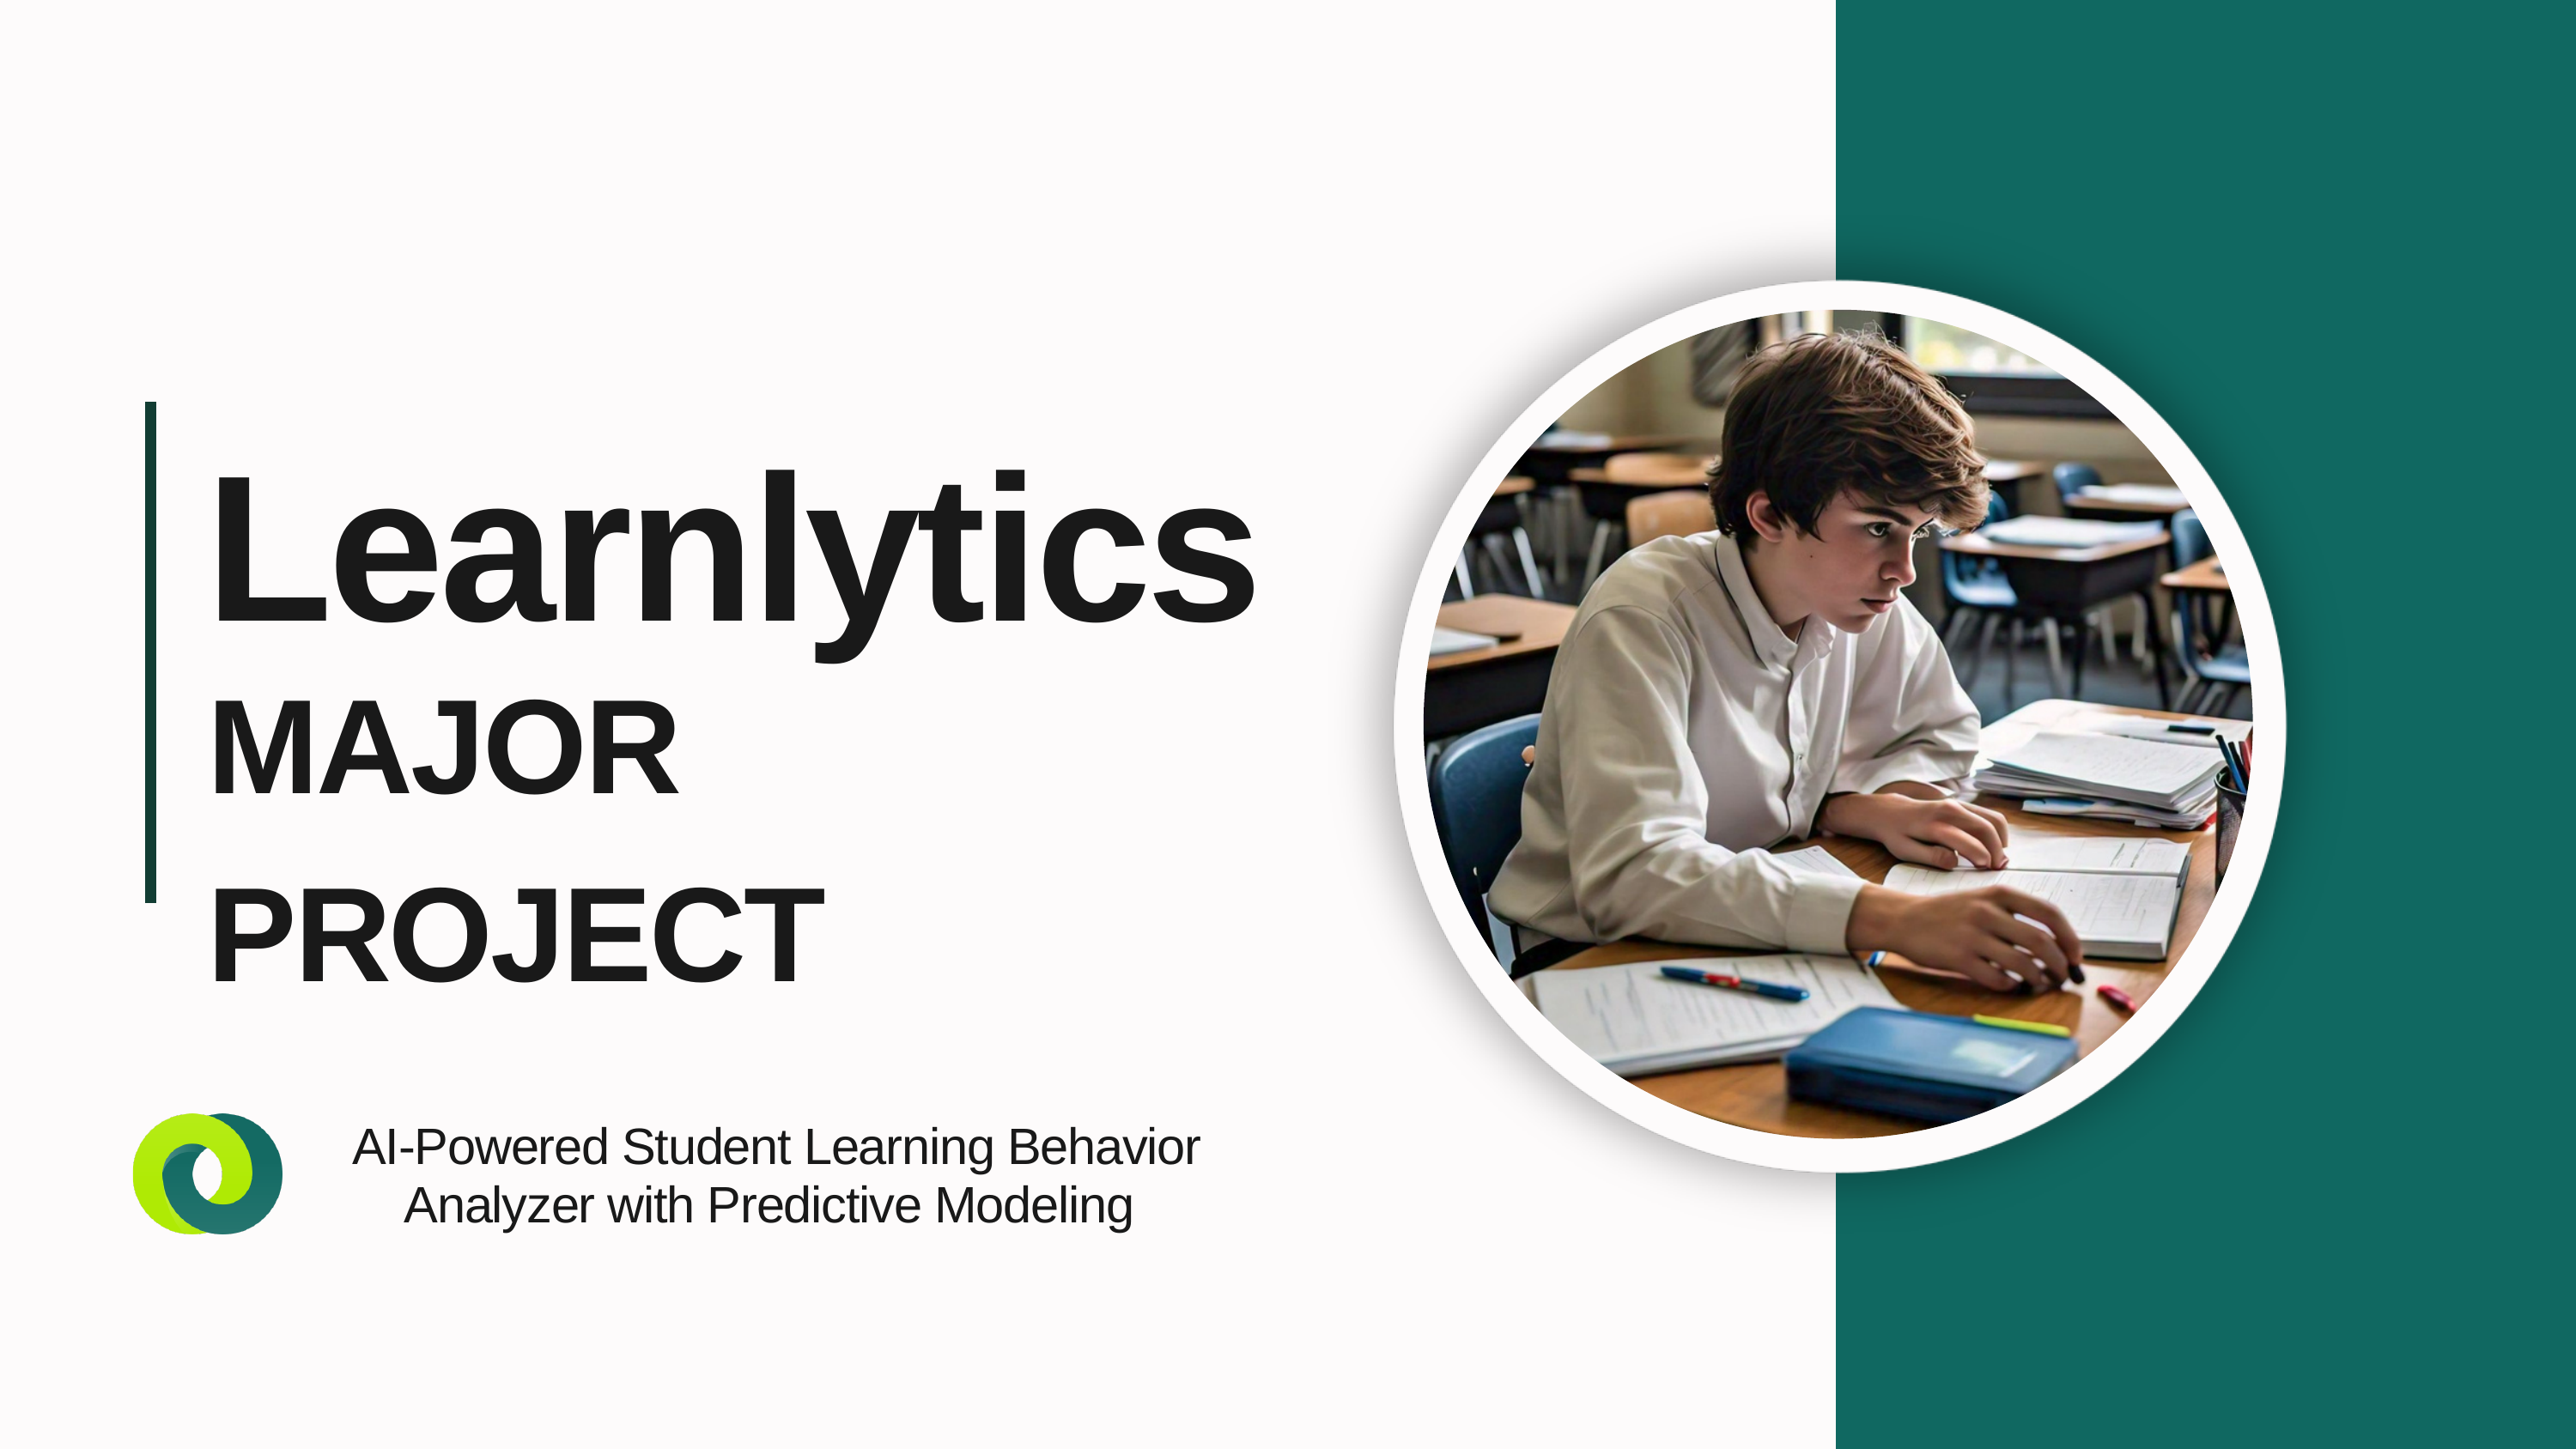

Learnlytics

MAJOR PROJECT

 AI-Powered Student Learning Behavior Analyzer with Predictive Modeling